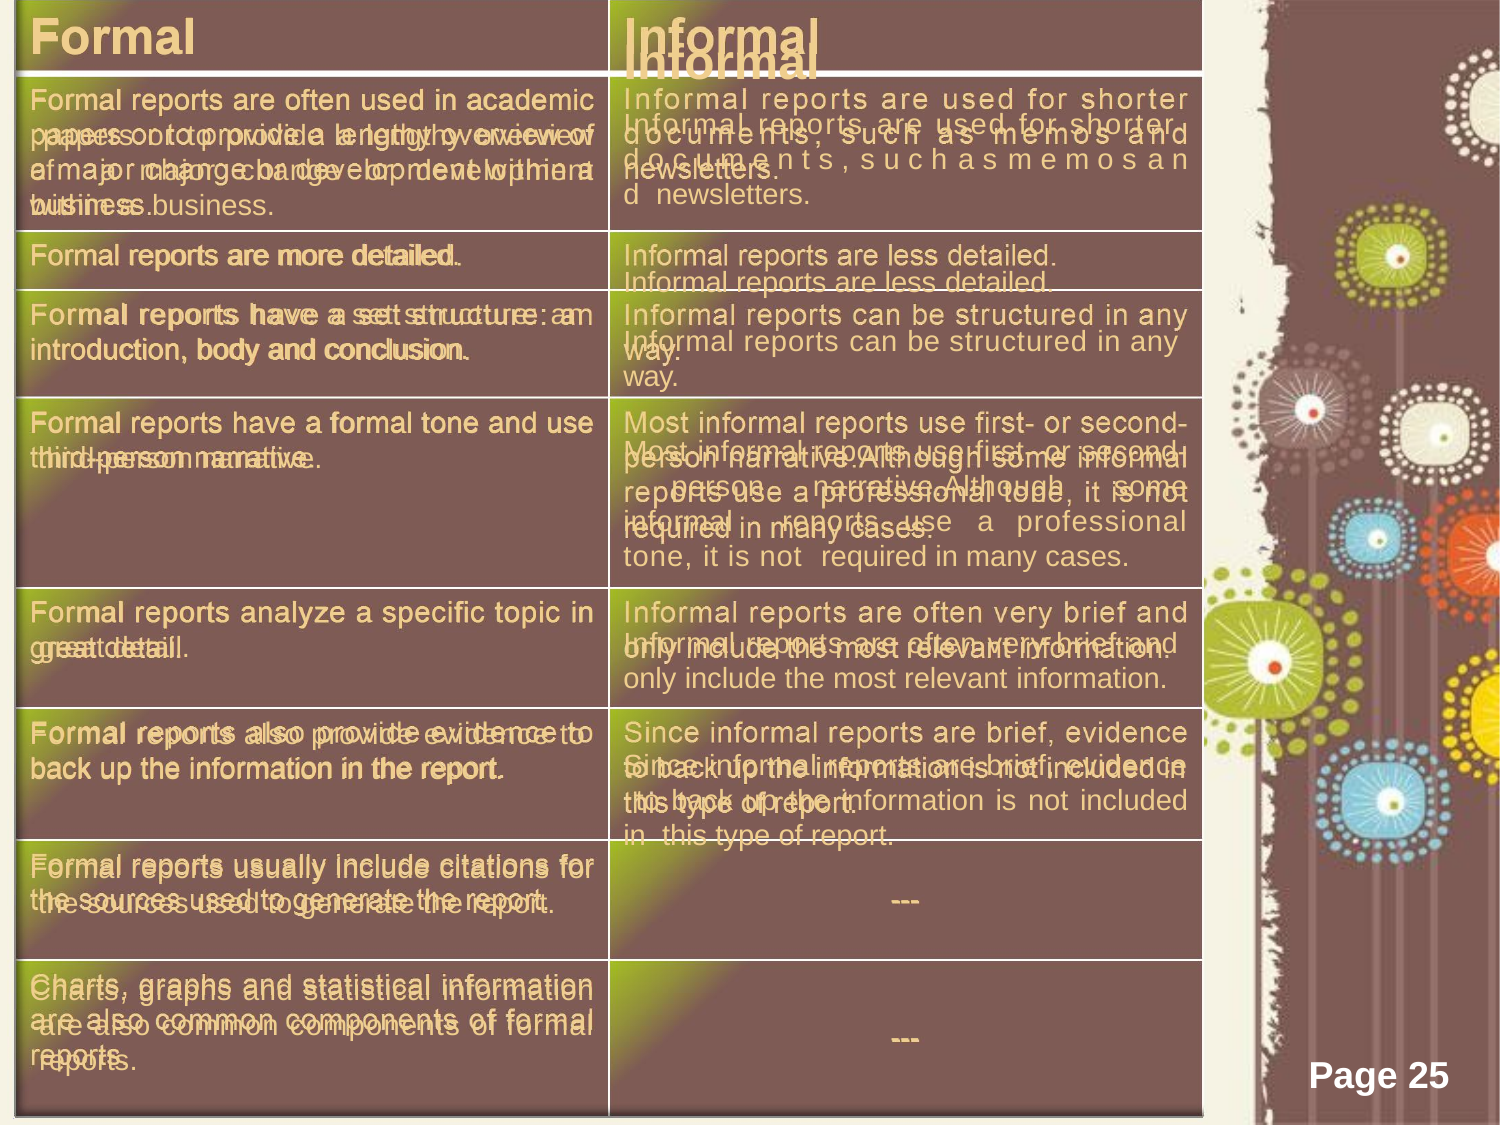

Informal
Informal reports are used for shorter  d o c u m e n t s , s u c h a s m e m o s a n d  newsletters.

Informal reports are less detailed.
Informal reports can be structured in any  way.

Most informal reports use first- or second-  person narrative.Although some informal  reports use a professional tone, it is not  required in many cases.

Informal reports are often very brief and  only include the most relevant information.

Since informal reports are brief, evidence  to back up the information is not included in  this type of report.
# Formal
Formal reports are often used in academic  papers or to provide a lengthy overview of  a major change or development within a  business.
Formal reports are more detailed.
Formal reports have a set structure: an  introduction, body and conclusion.

Formal reports have a formal tone and use  third-person narrative.
Formal reports analyze a specific topic in  great detail.

Formal reports also provide evidence to  back up the information in the report.

Formal reports usually include citations for  the sources used to generate the report.

Charts, graphs and statistical information  are also common components of formal  reports.
---
---
Page 25